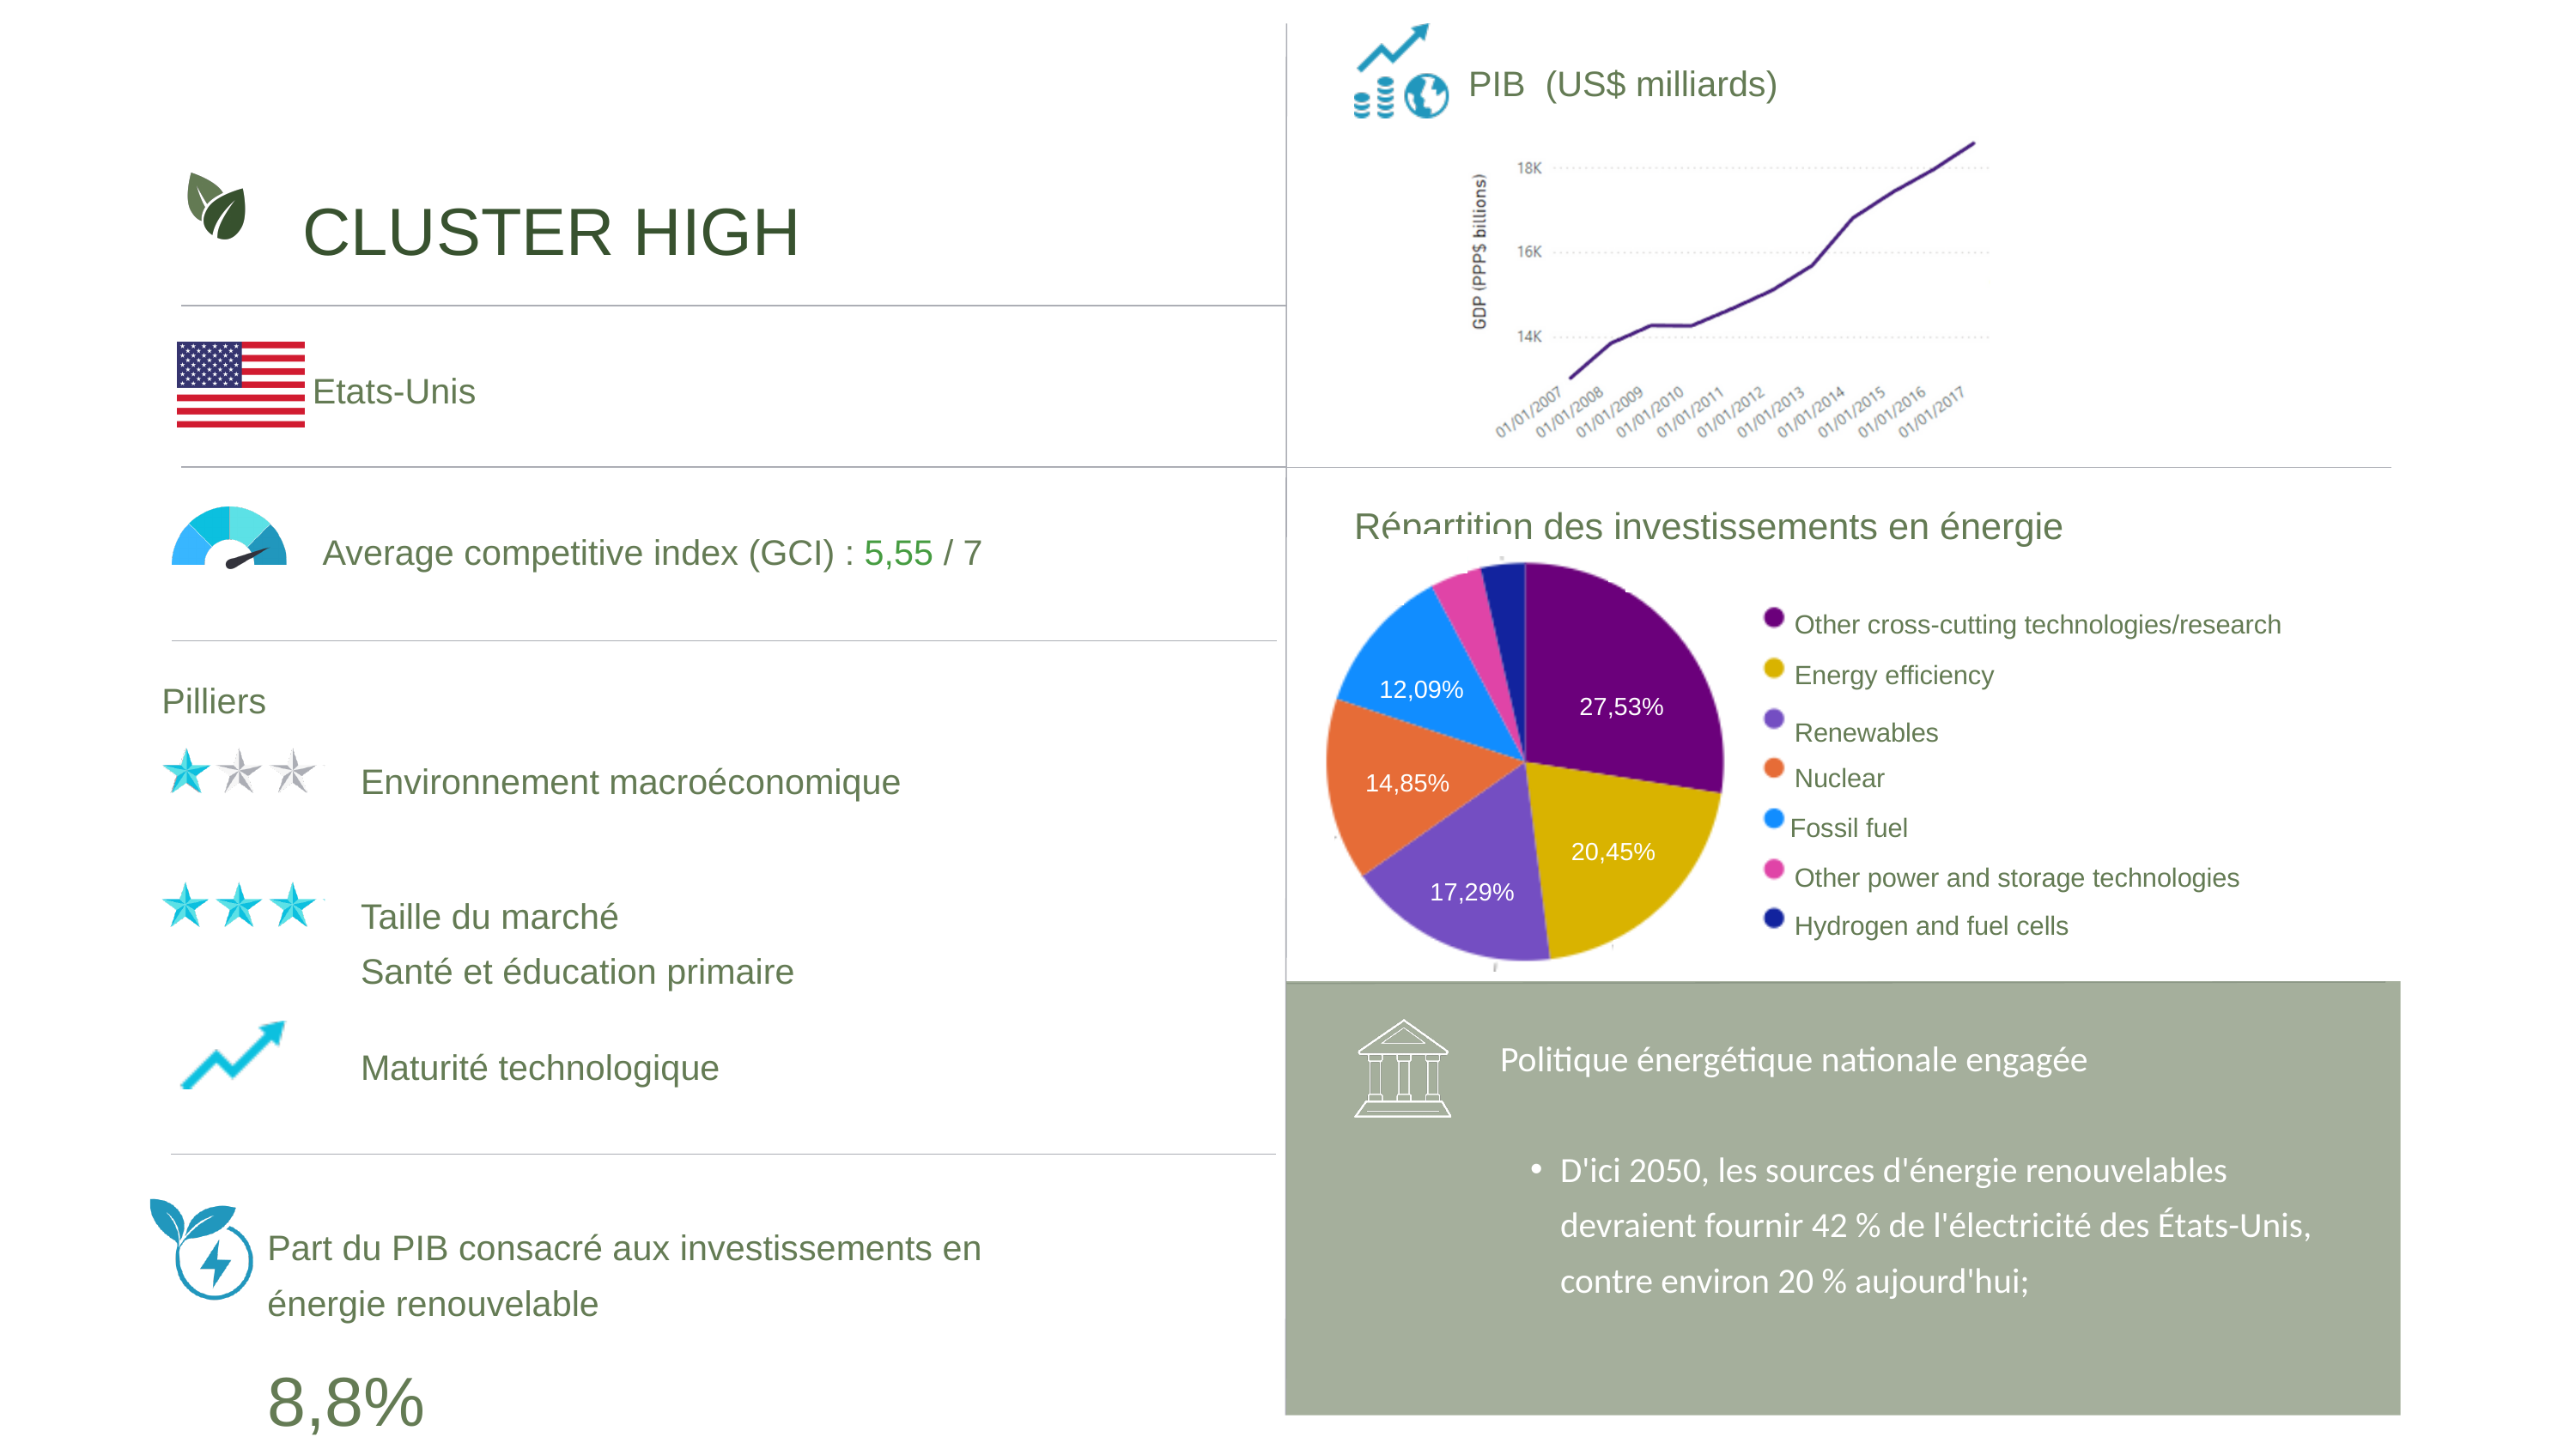

PIB  (US$ milliards)

CLUSTER HIGH

Etats-Unis
Répartition des investissements en énergie

Average competitive index (GCI) : 5,55 / 7

Other cross-cutting technologies/research

Energy efficiency
12,09%
Pilliers
27,53%
Renewables

Environnement macroéconomique

Nuclear
14,85%
Fossil fuel

20,45%
Other power and storage technologies

17,29%
Taille du marché
Santé et éducation primaire

Hydrogen and fuel cells

Politique énergétique nationale engagée

D'ici 2050, les sources d'énergie renouvelables devraient fournir 42 % de l'électricité des États-Unis, contre environ 20 % aujourd'hui;
Maturité technologique

Part du PIB consacré aux investissements en énergie renouvelable
8,8%